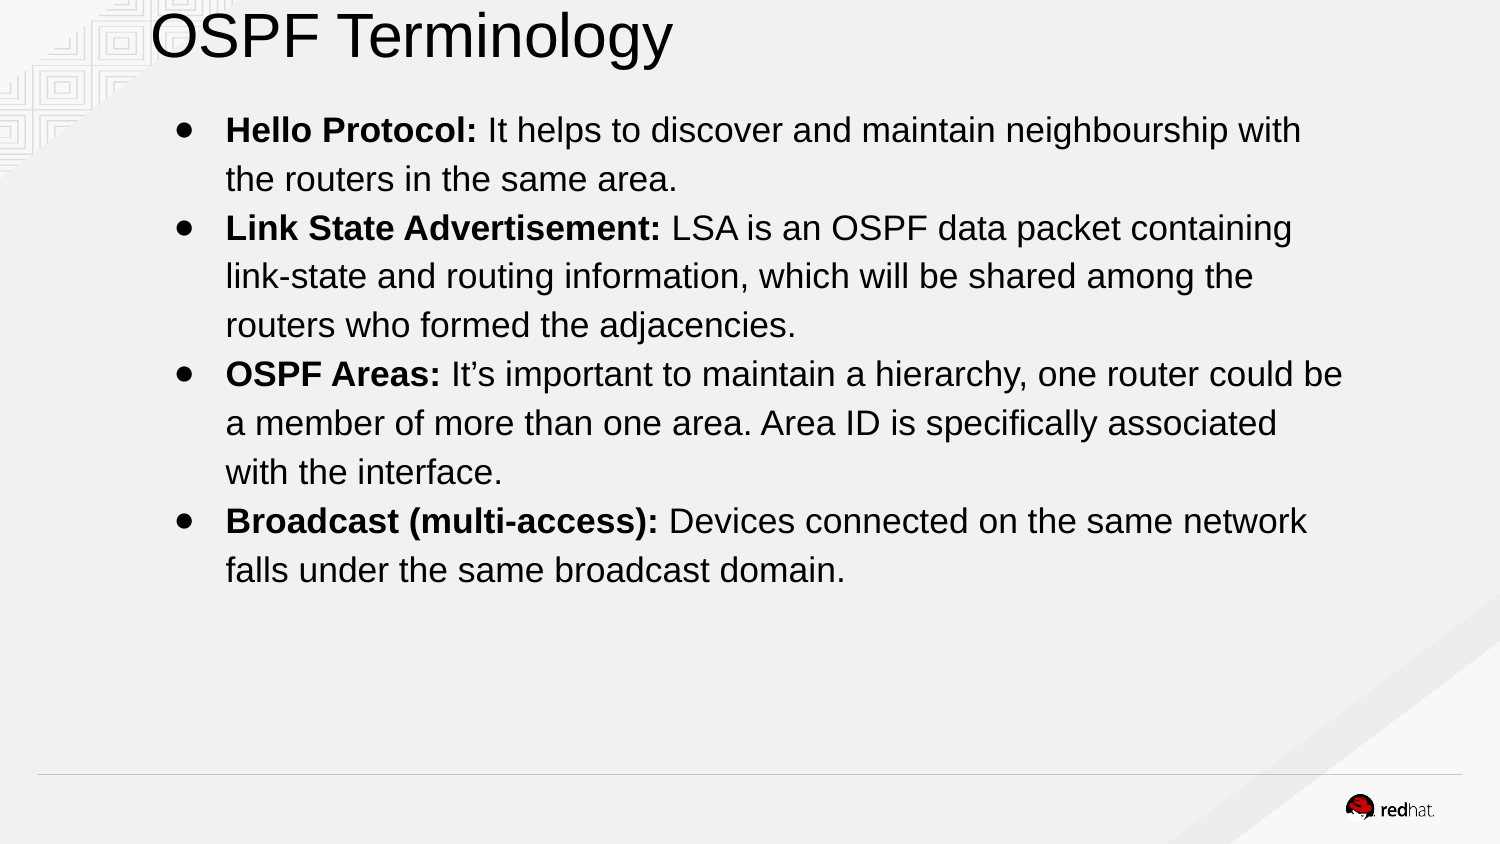

# OSPF Terminology
Hello Protocol: It helps to discover and maintain neighbourship with the routers in the same area.
Link State Advertisement: LSA is an OSPF data packet containing link-state and routing information, which will be shared among the routers who formed the adjacencies.
OSPF Areas: It’s important to maintain a hierarchy, one router could be a member of more than one area. Area ID is specifically associated with the interface.
Broadcast (multi-access): Devices connected on the same network falls under the same broadcast domain.